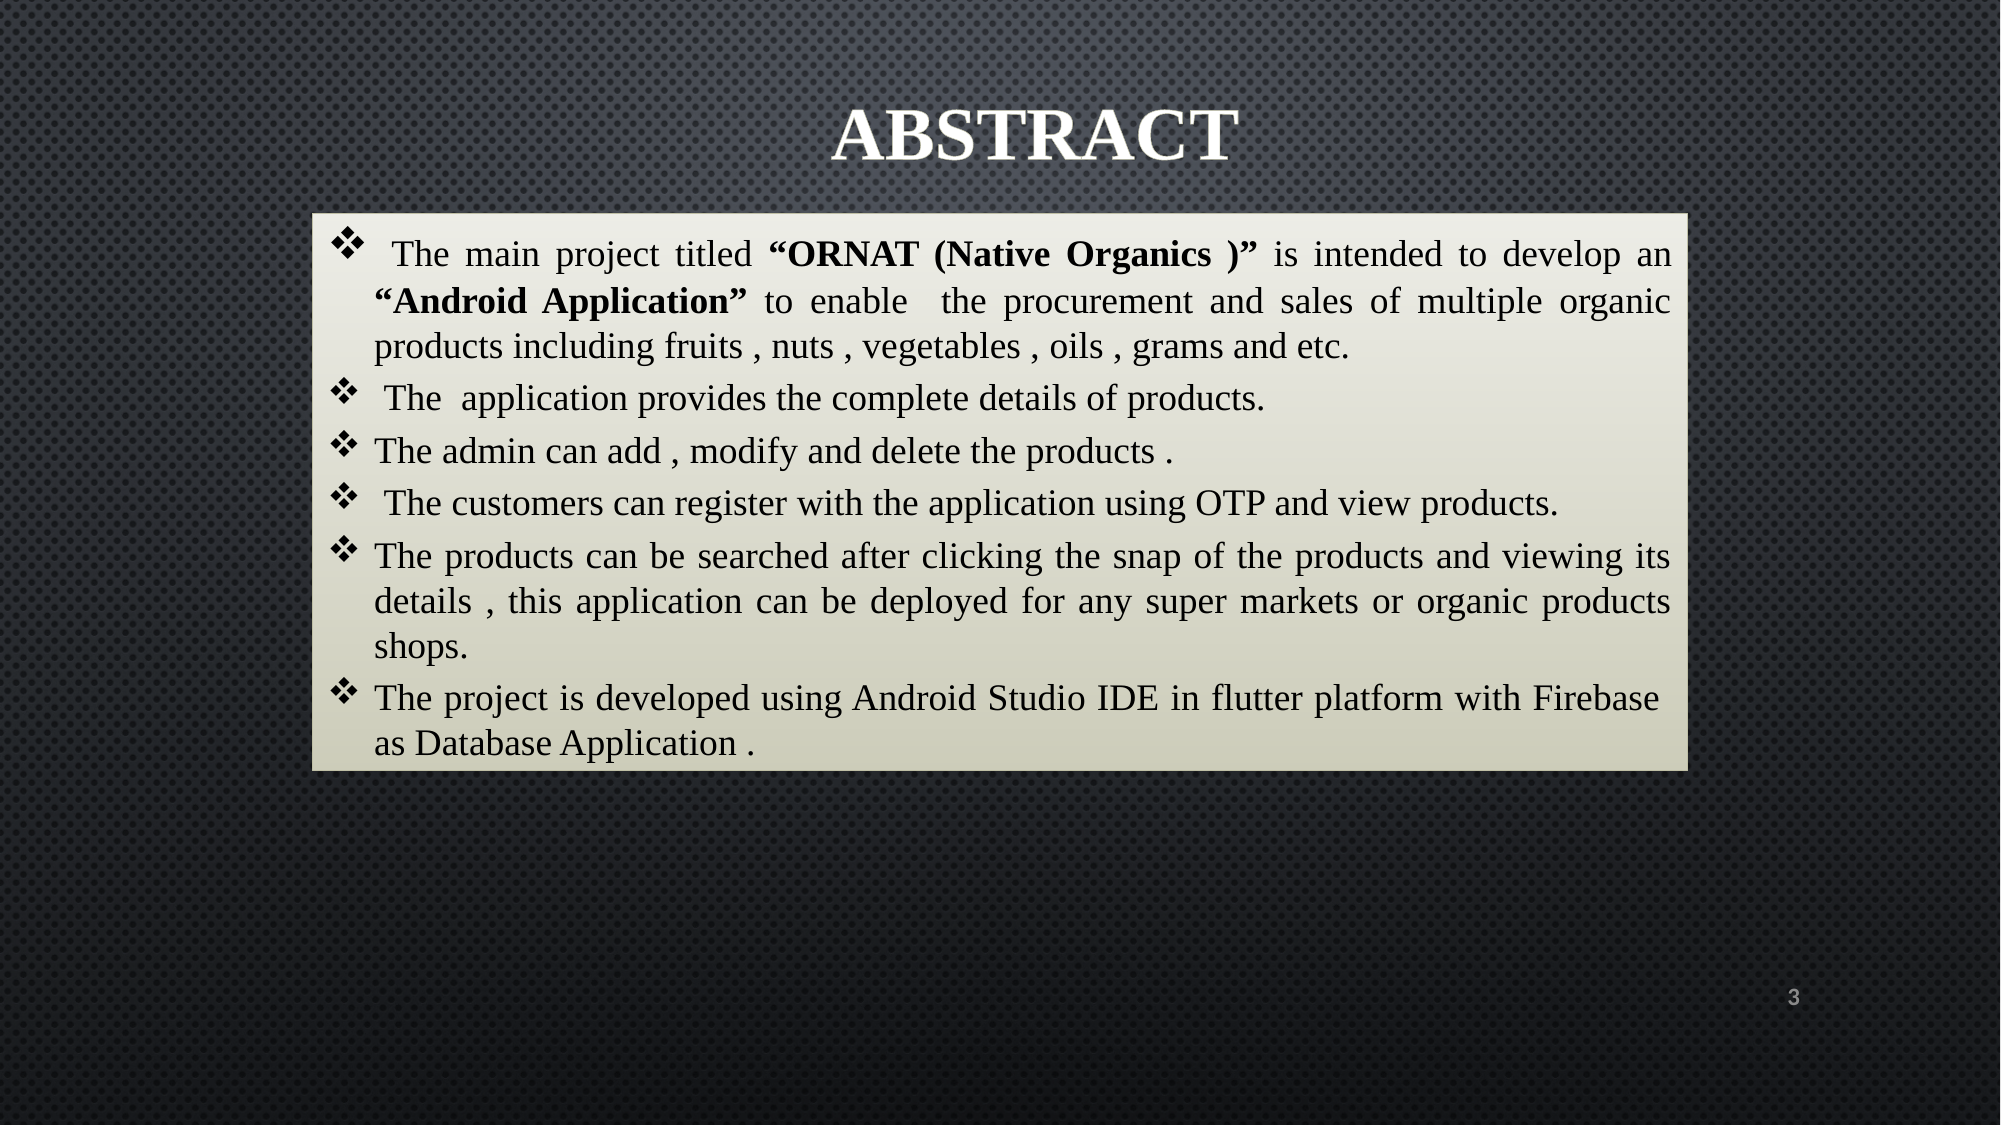

ABSTRACT
 The main project titled “ORNAT (Native Organics )” is intended to develop an “Android Application” to enable  the procurement and sales of multiple organic products including fruits , nuts , vegetables , oils , grams and etc.
 The  application provides the complete details of products.
The admin can add , modify and delete the products .
 The customers can register with the application using OTP and view products.
The products can be searched after clicking the snap of the products and viewing its details , this application can be deployed for any super markets or organic products shops.
The project is developed using Android Studio IDE in flutter platform with Firebase  as Database Application .
3